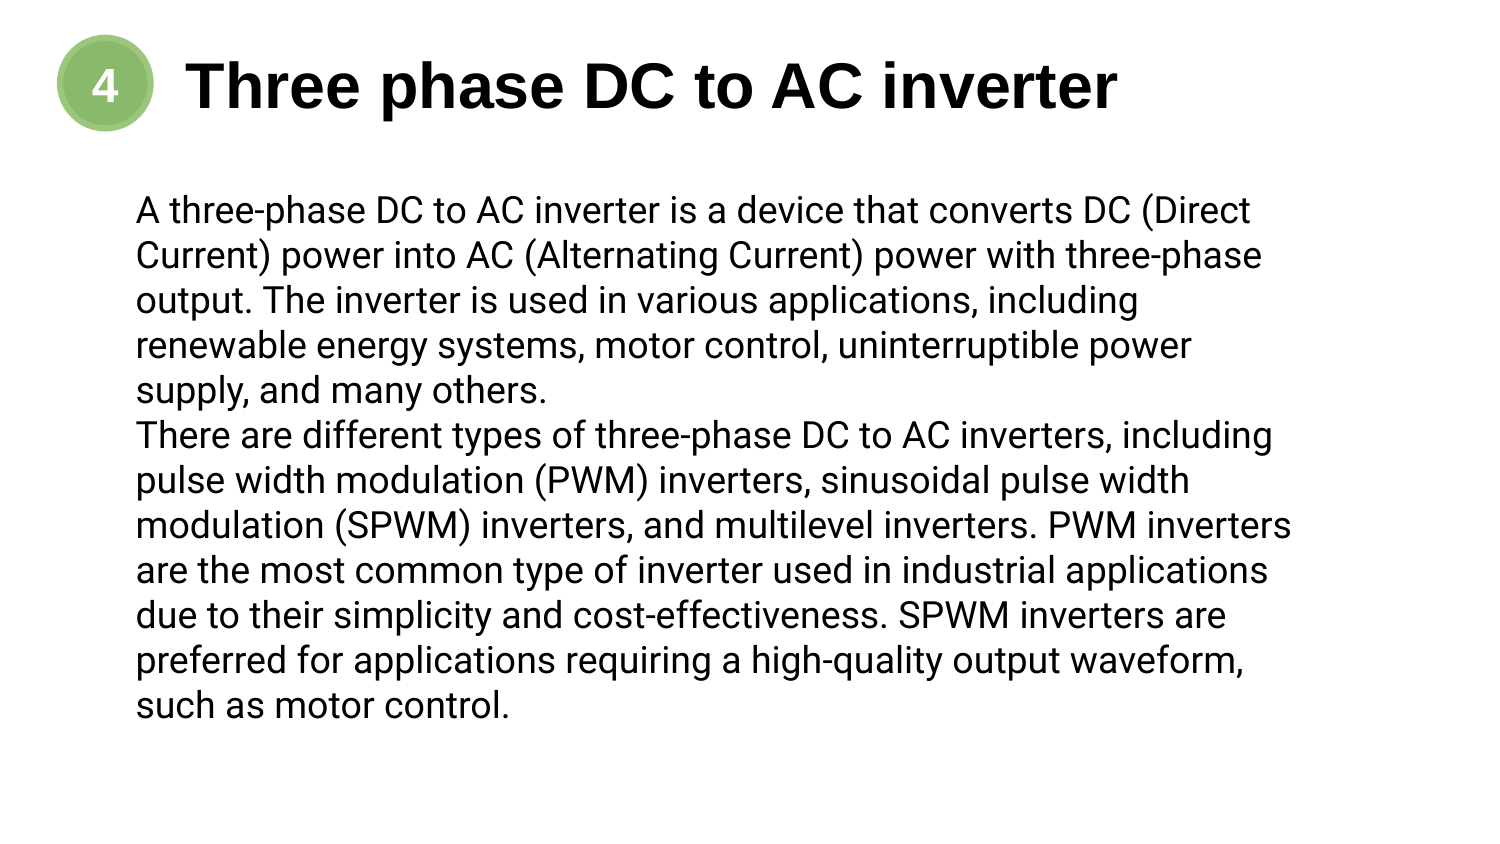

4
# Three phase DC to AC inverter
A three-phase DC to AC inverter is a device that converts DC (Direct Current) power into AC (Alternating Current) power with three-phase output. The inverter is used in various applications, including renewable energy systems, motor control, uninterruptible power supply, and many others.
There are different types of three-phase DC to AC inverters, including pulse width modulation (PWM) inverters, sinusoidal pulse width modulation (SPWM) inverters, and multilevel inverters. PWM inverters are the most common type of inverter used in industrial applications due to their simplicity and cost-effectiveness. SPWM inverters are preferred for applications requiring a high-quality output waveform, such as motor control.